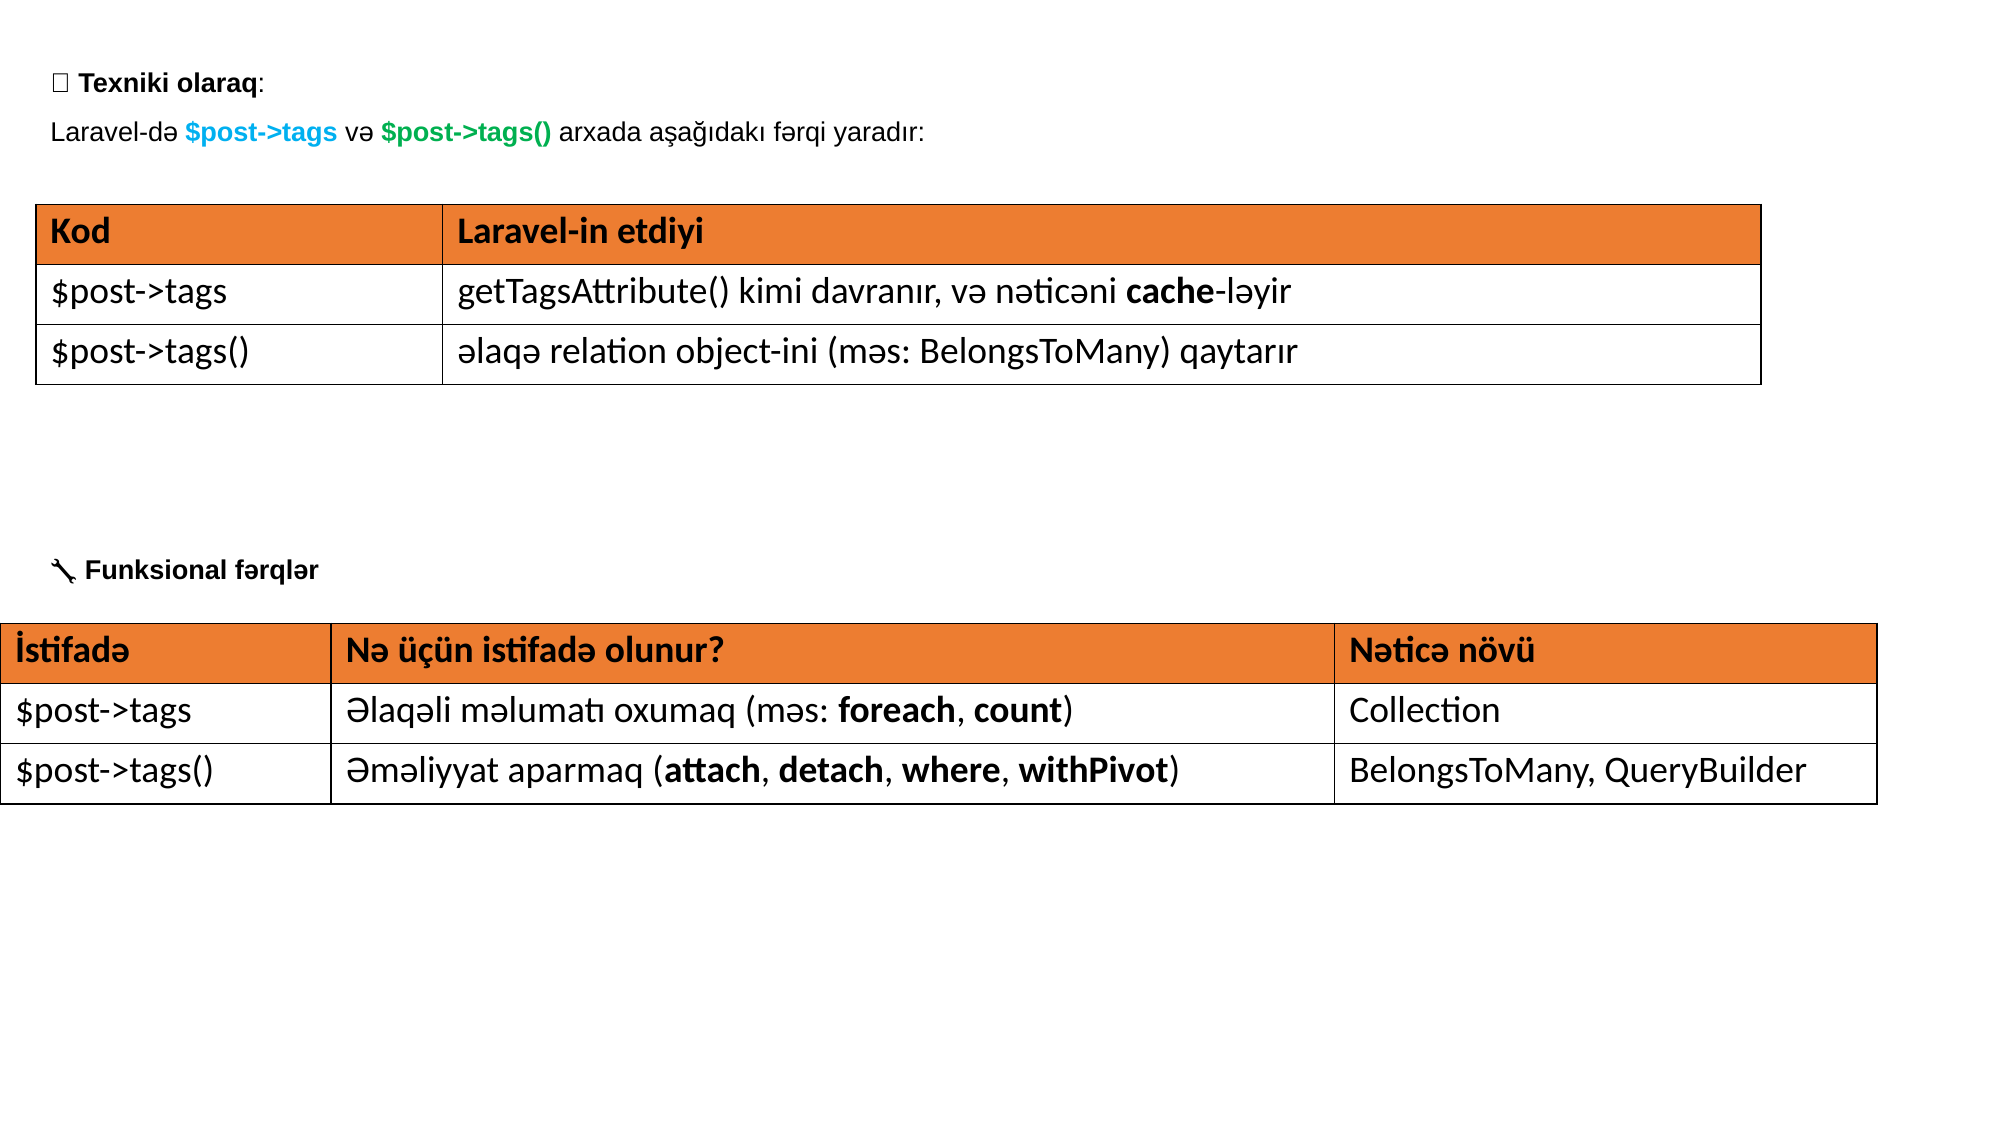

🧪 Texniki olaraq:
Laravel-də $post->tags və $post->tags() arxada aşağıdakı fərqi yaradır:

🔧 Funksional fərqlər

| Kod | Laravel-in etdiyi |
| --- | --- |
| $post->tags | getTagsAttribute() kimi davranır, və nəticəni cache-ləyir |
| $post->tags() | əlaqə relation object-ini (məs: BelongsToMany) qaytarır |
| İstifadə | Nə üçün istifadə olunur? | Nəticə növü |
| --- | --- | --- |
| $post->tags | Əlaqəli məlumatı oxumaq (məs: foreach, count) | Collection |
| $post->tags() | Əməliyyat aparmaq (attach, detach, where, withPivot) | BelongsToMany, QueryBuilder |